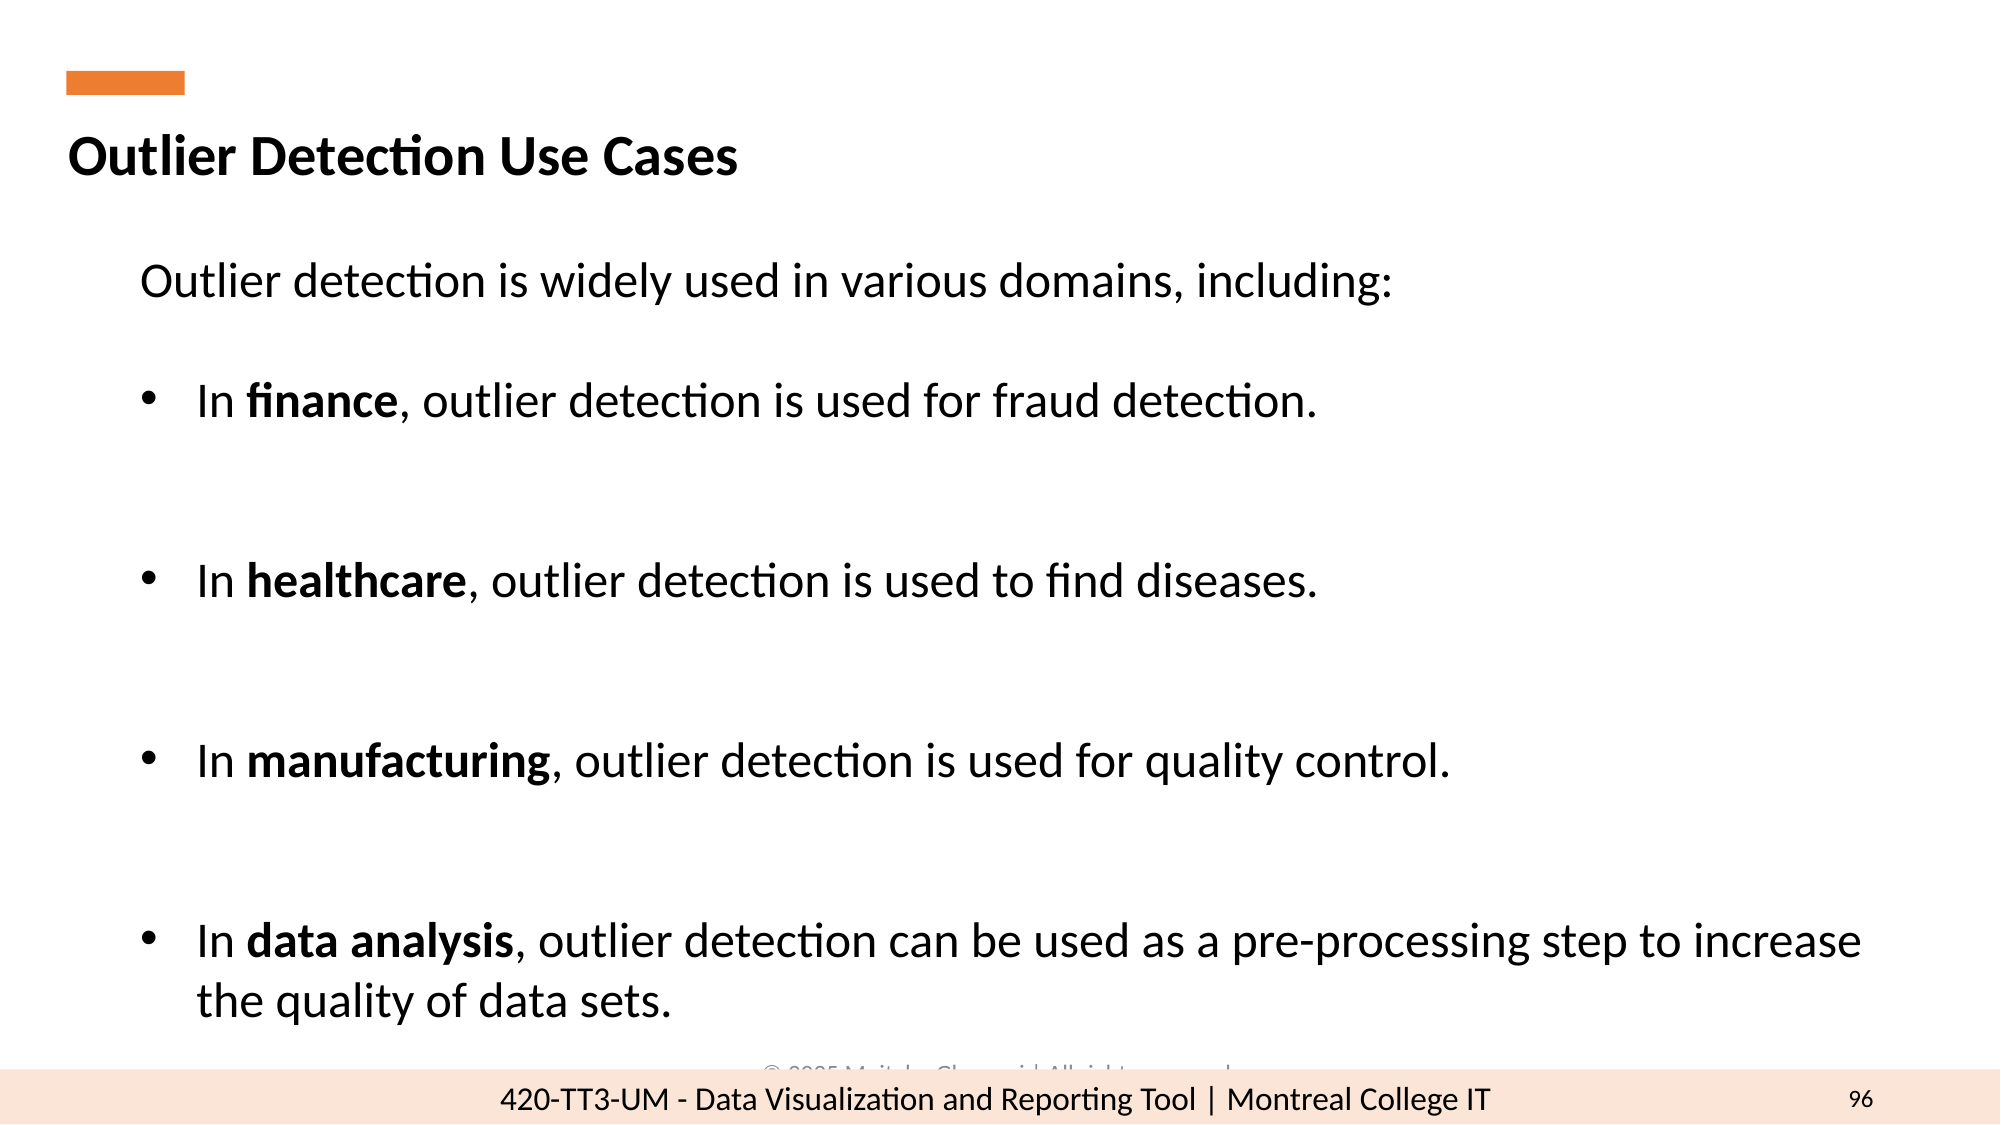

Outlier Detection Use Cases
Outlier detection is widely used in various domains, including:

In finance, outlier detection is used for fraud detection.

In healthcare, outlier detection is used to find diseases.

In manufacturing, outlier detection is used for quality control.

In data analysis, outlier detection can be used as a pre-processing step to increase the quality of data sets.
© 2025 Mojtaba Ghasemi | All rights reserved.
96
420-TT3-UM - Data Visualization and Reporting Tool | Montreal College IT